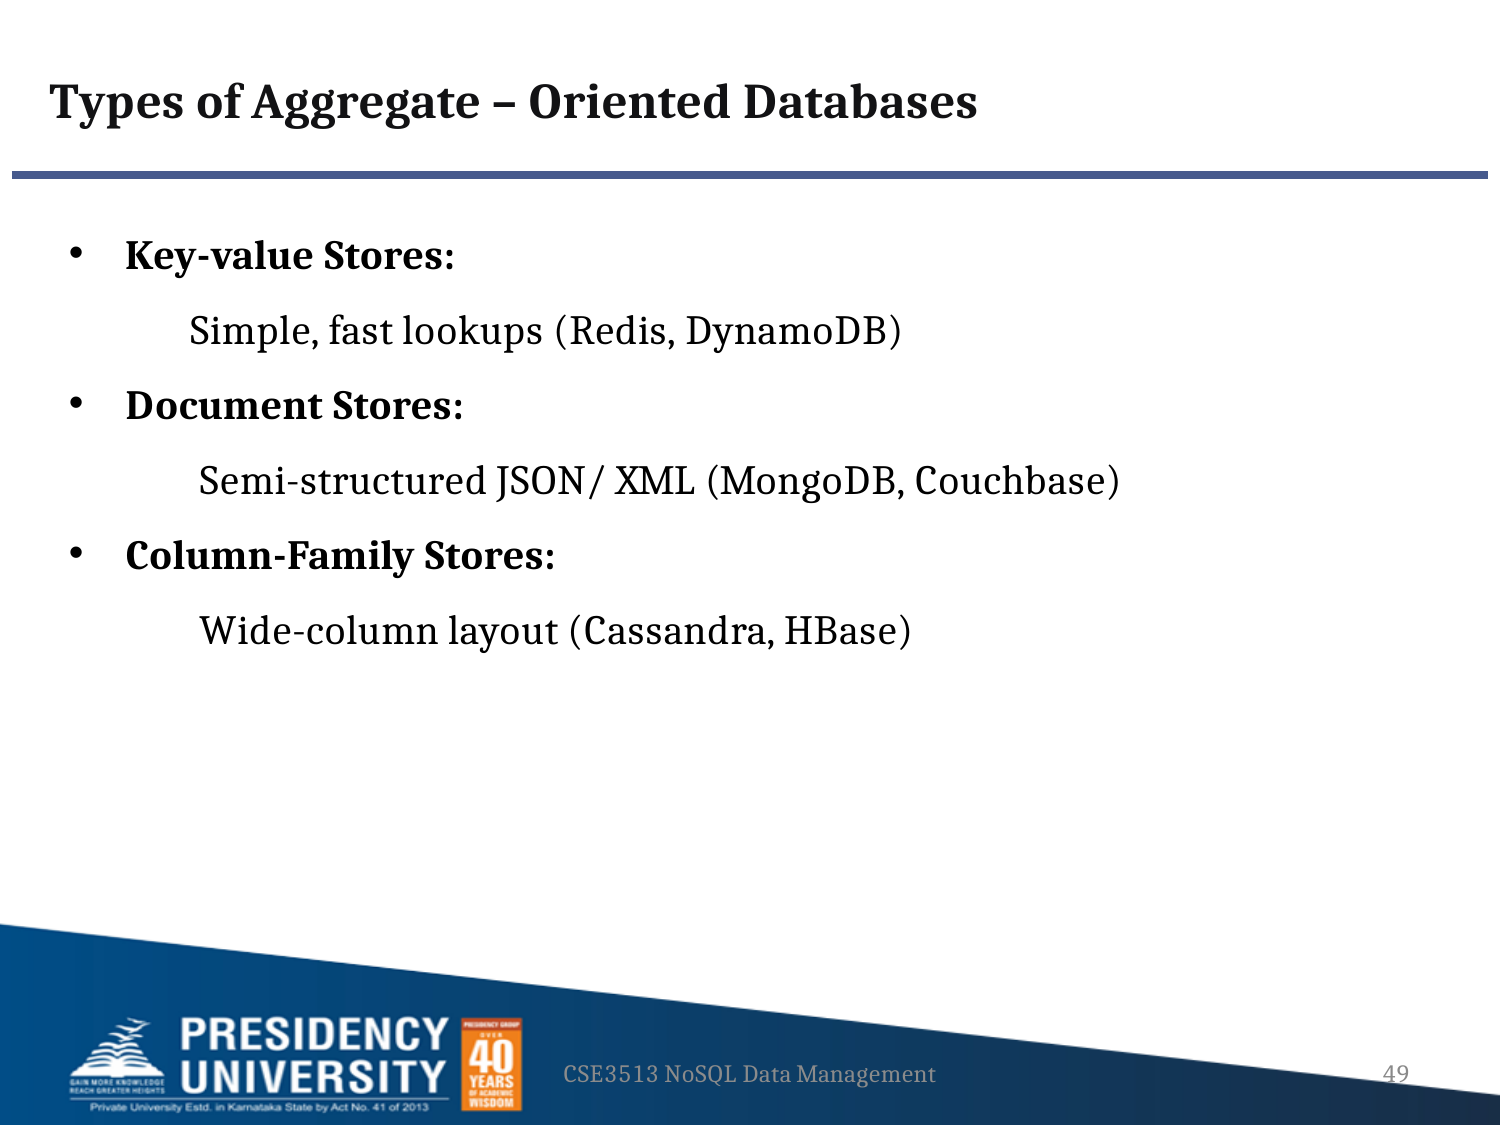

Types of Aggregate – Oriented Databases
Key-value Stores:
             Simple, fast lookups (Redis, DynamoDB)
Document Stores:
              Semi-structured JSON/ XML (MongoDB, Couchbase)
Column-Family Stores:
              Wide-column layout (Cassandra, HBase)

CSE3513 NoSQL Data Management
49